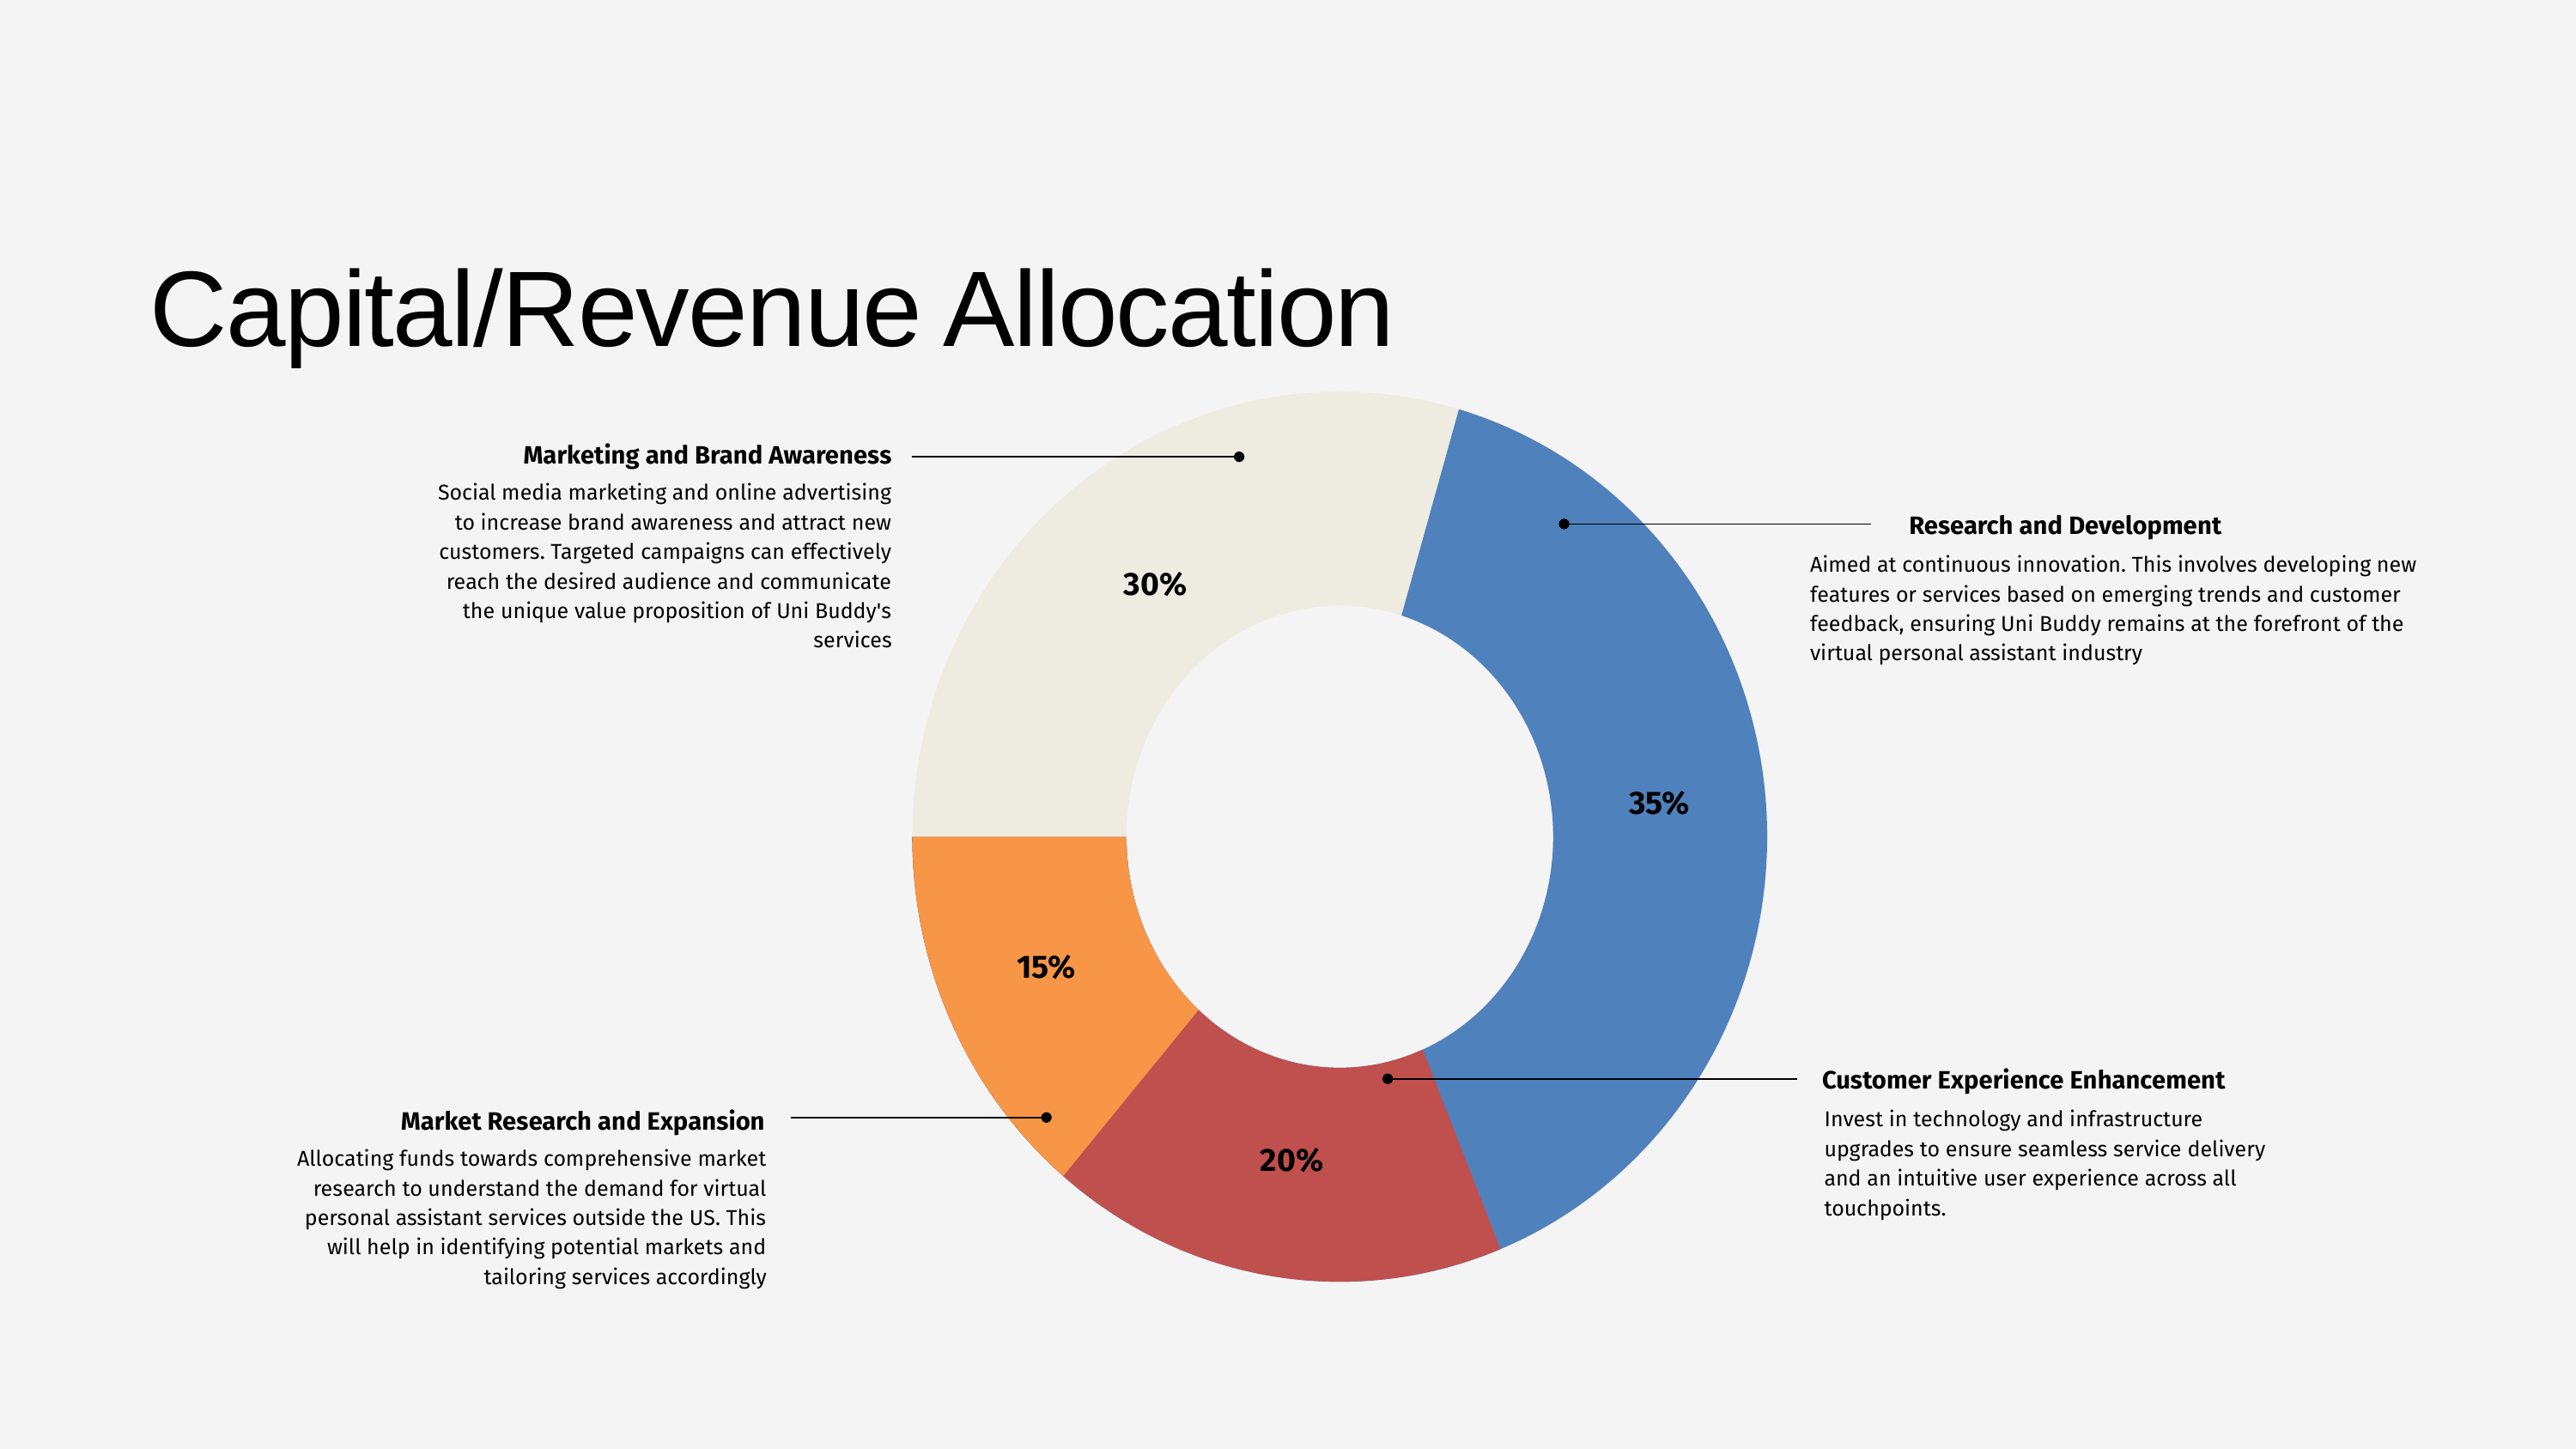

Capital/Revenue Allocation

Marketing and Brand Awareness
Social media marketing and online advertising to increase brand awareness and attract new customers. Targeted campaigns can effectively reach the desired audience and communicate the unique value proposition of Uni Buddy's services
Research and Development
Aimed at continuous innovation. This involves developing new features or services based on emerging trends and customer feedback, ensuring Uni Buddy remains at the forefront of the virtual personal assistant industry
30%
35%
15%
Customer Experience Enhancement
Market Research and Expansion
Invest in technology and infrastructure upgrades to ensure seamless service delivery and an intuitive user experience across all touchpoints.
20%
Allocating funds towards comprehensive market research to understand the demand for virtual personal assistant services outside the US. This will help in identifying potential markets and tailoring services accordingly